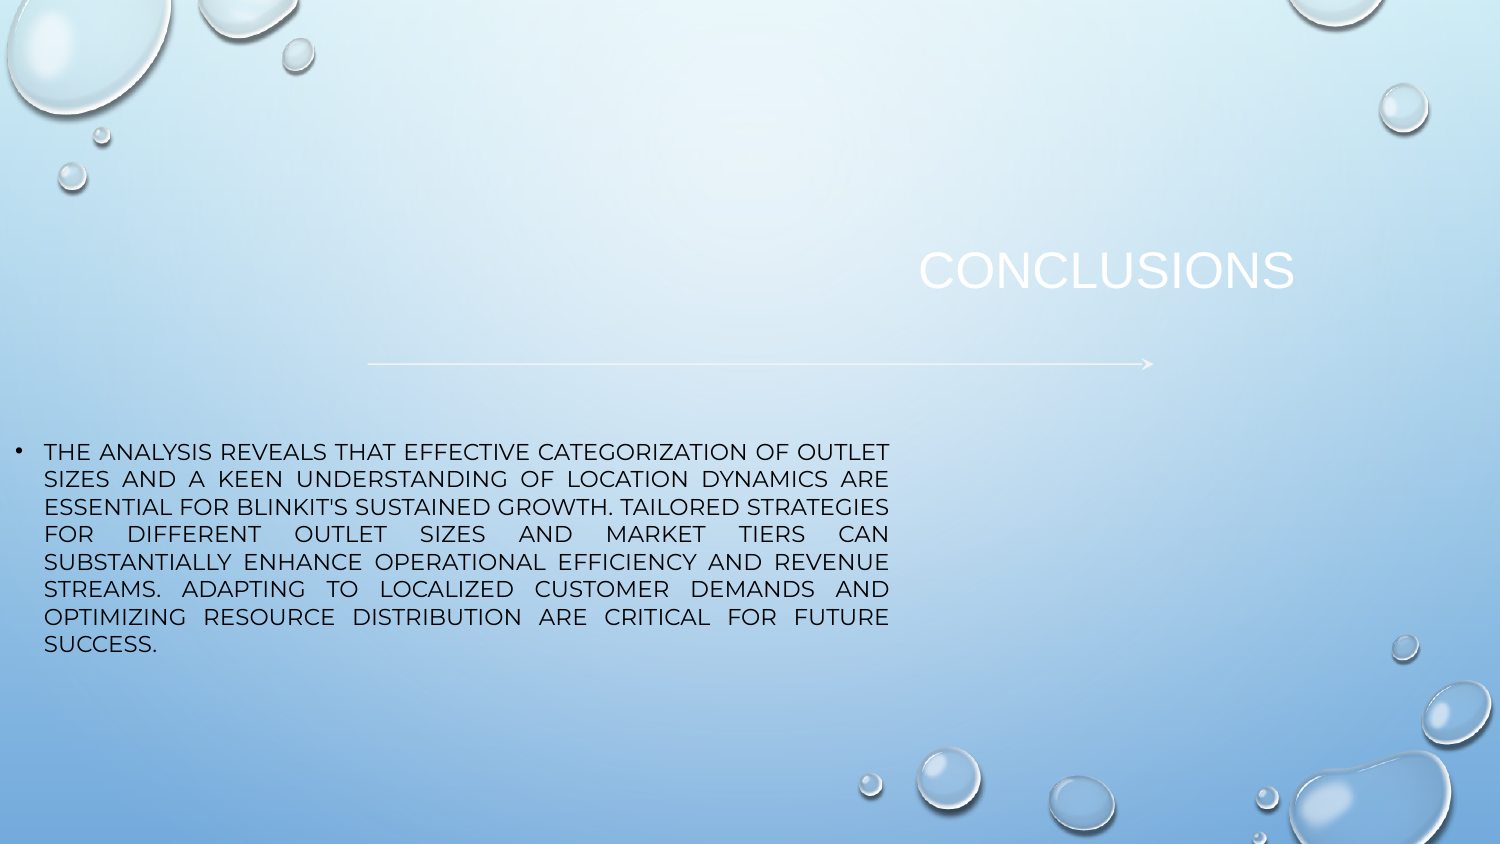

Conclusions
The analysis reveals that effective categorization of outlet sizes and a keen understanding of location dynamics are essential for Blinkit's sustained growth. Tailored strategies for different outlet sizes and market tiers can substantially enhance operational efficiency and revenue streams. Adapting to localized customer demands and optimizing resource distribution are critical for future success.